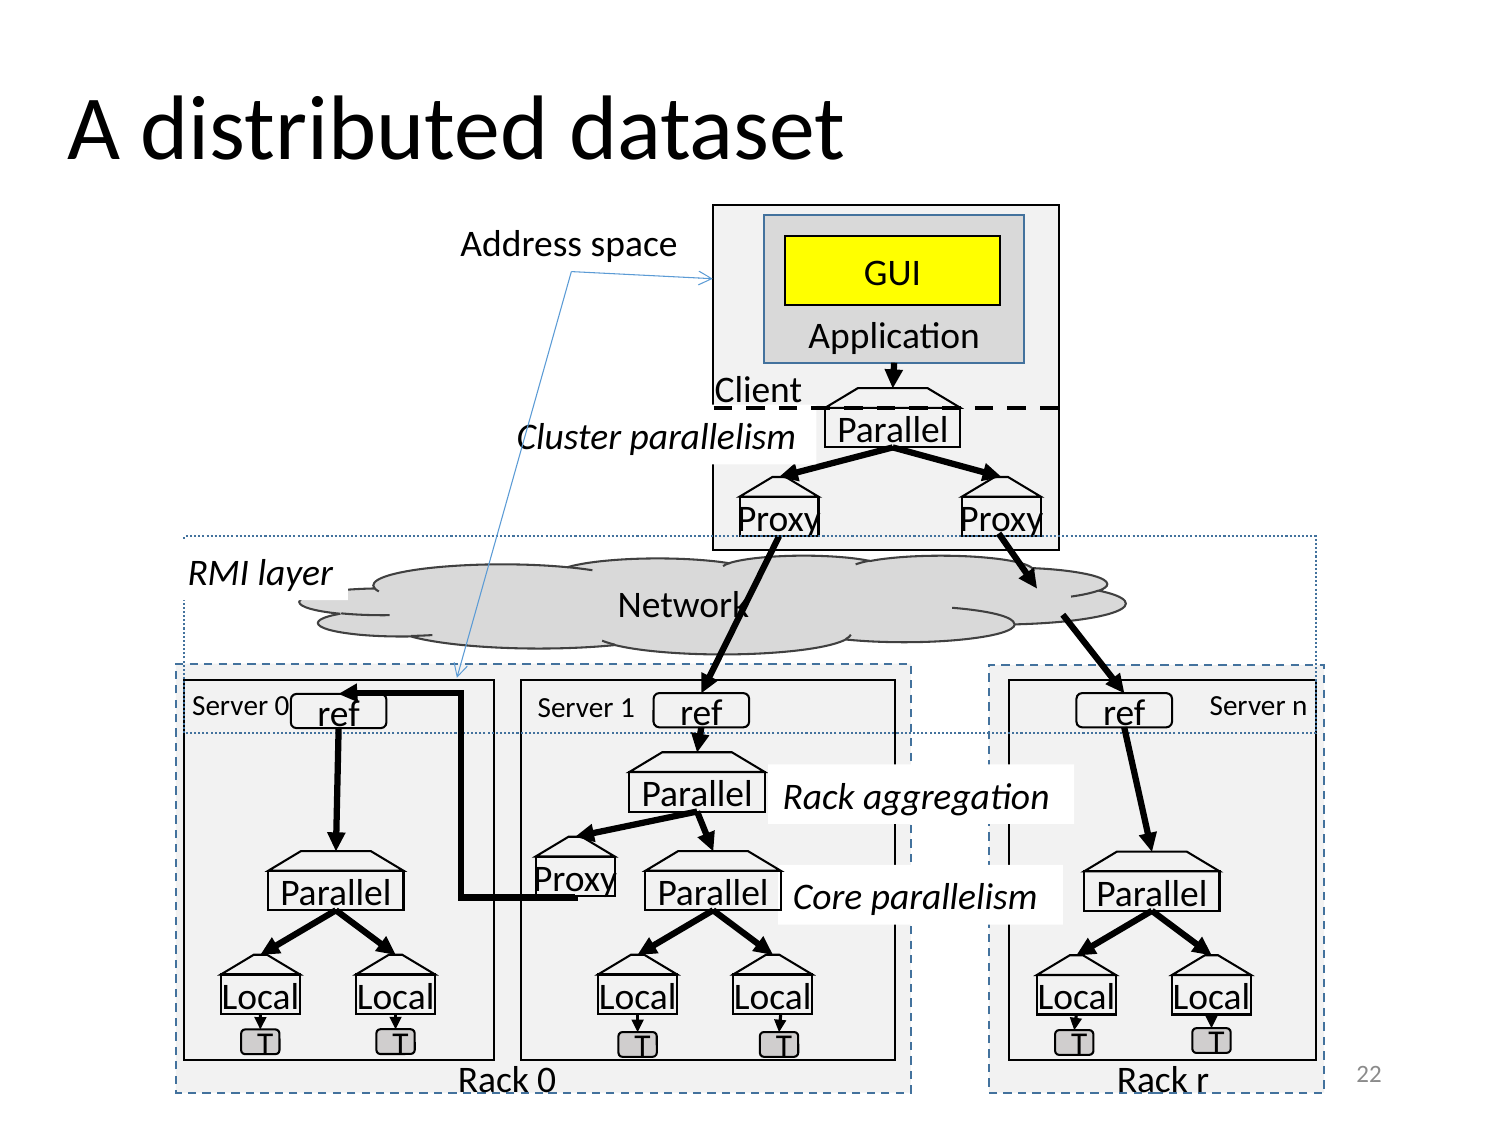

# A distributed dataset

Address space

Application
GUI
Client

Parallel
Cluster parallelism

Proxy

Proxy

RMI layer
Network

Server 0
Server n

Server 1
ref
ref
ref

Parallel
Rack aggregation

Proxy

Parallel

Parallel

Parallel
Core parallelism

Local

Local

Local

Local

Local

Local
T
T
T
T
T
T
22
Rack 0
Rack r